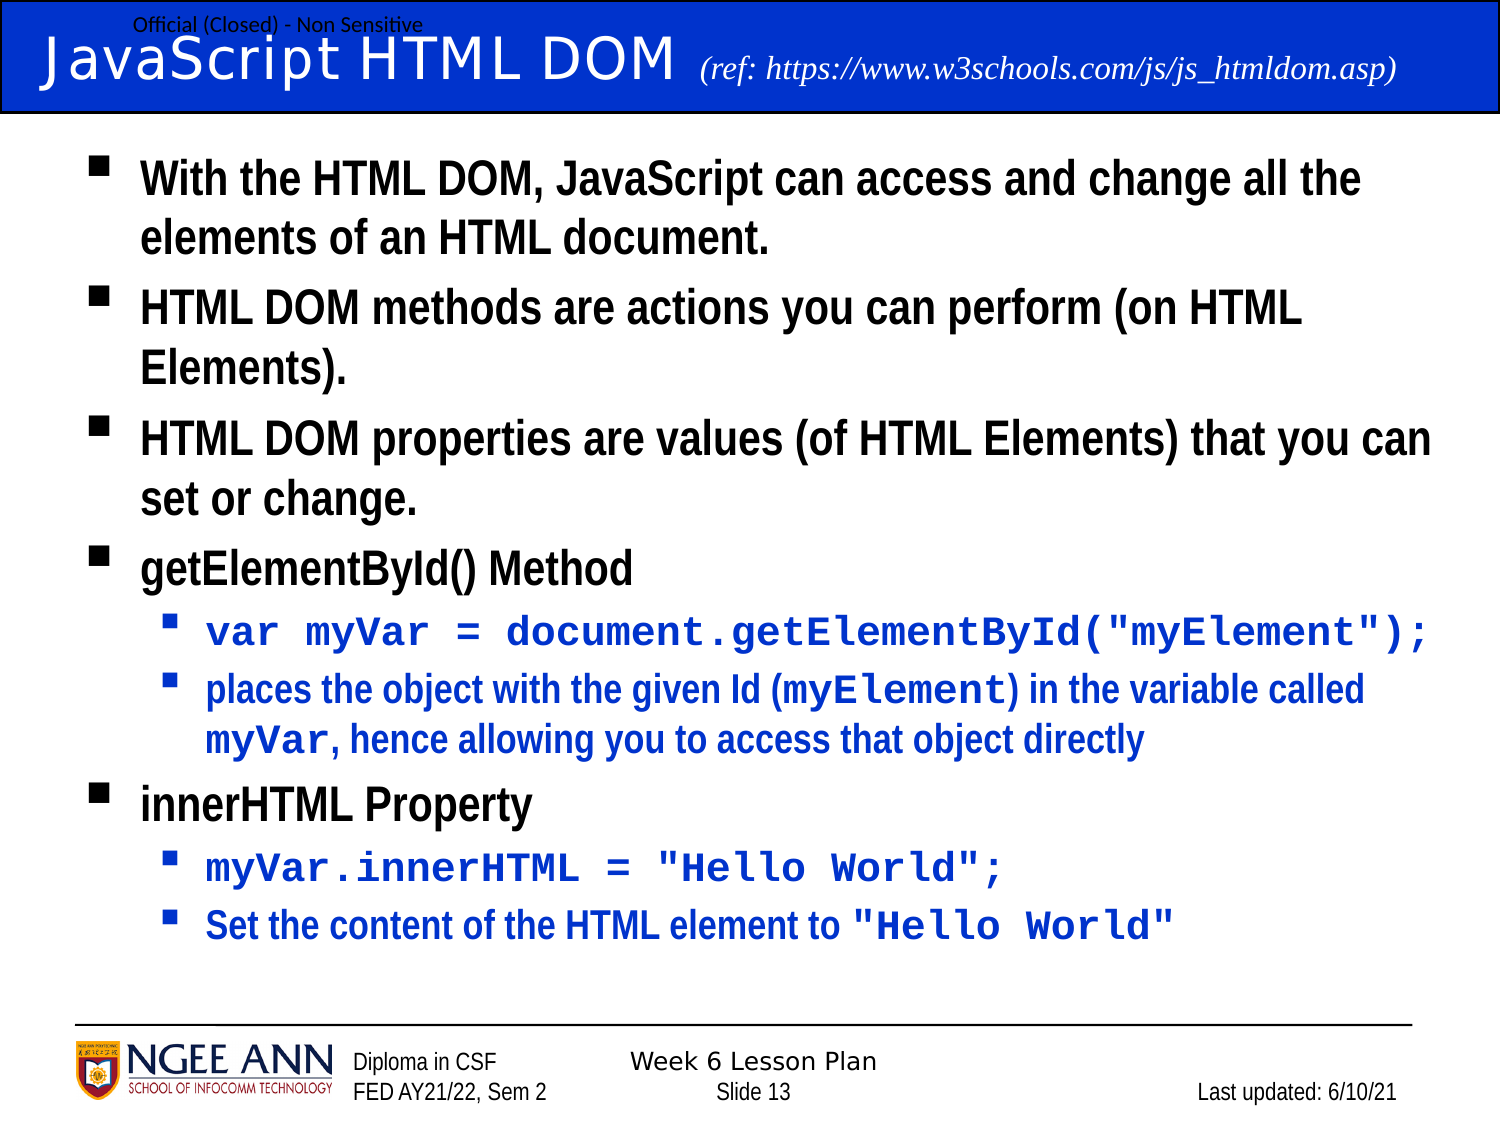

# JavaScript HTML DOM (ref: https://www.w3schools.com/js/js_htmldom.asp)
With the HTML DOM, JavaScript can access and change all the elements of an HTML document.
HTML DOM methods are actions you can perform (on HTML Elements).
HTML DOM properties are values (of HTML Elements) that you can set or change.
getElementById() Method
var myVar = document.getElementById("myElement");
places the object with the given Id (myElement) in the variable called myVar, hence allowing you to access that object directly
innerHTML Property
myVar.innerHTML = "Hello World";
Set the content of the HTML element to "Hello World"